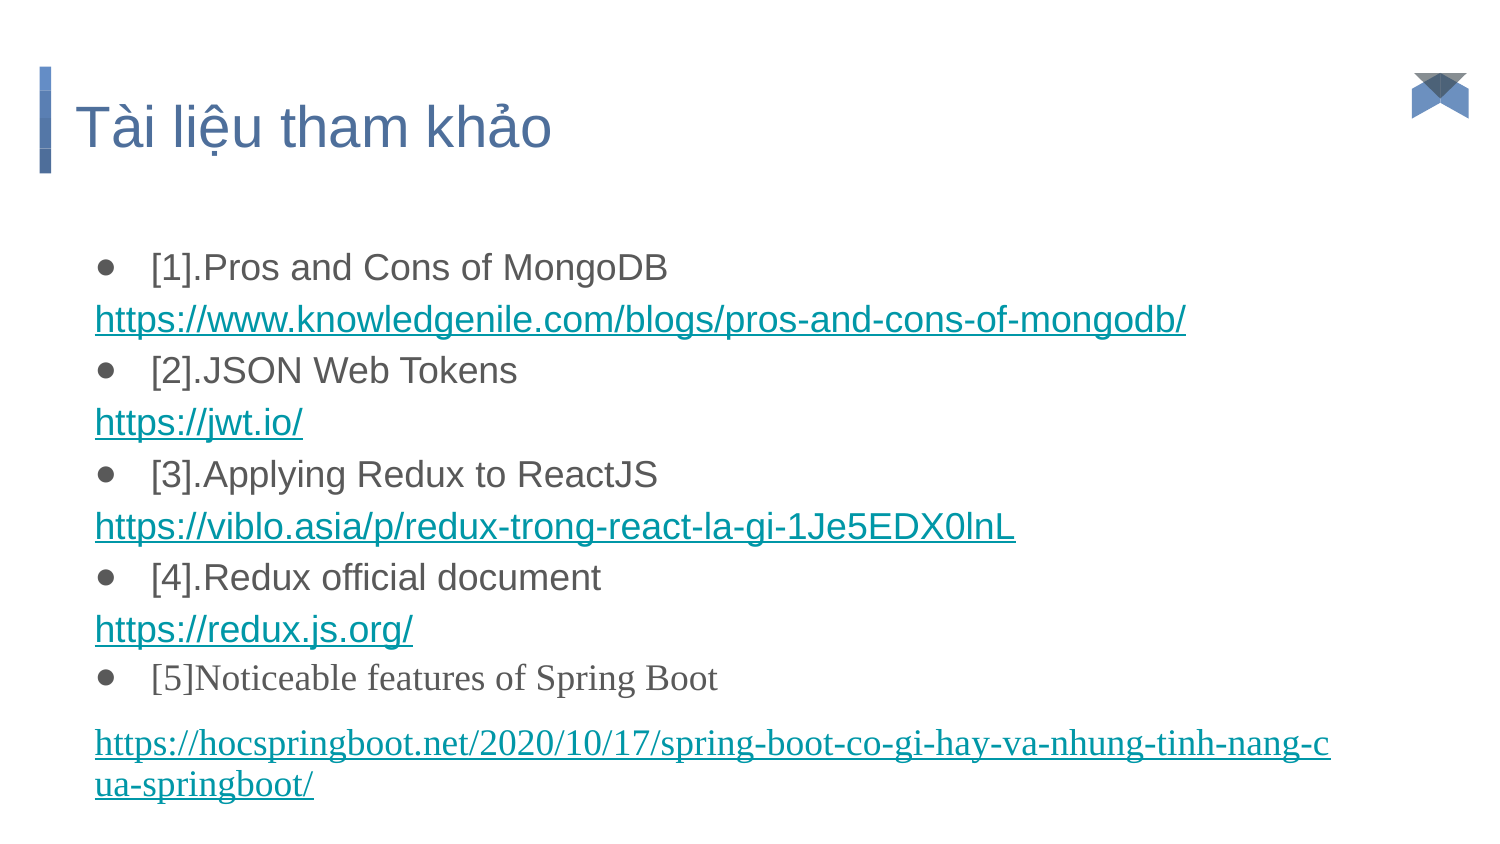

# Tài liệu tham khảo
[1].Pros and Cons of MongoDB
https://www.knowledgenile.com/blogs/pros-and-cons-of-mongodb/
[2].JSON Web Tokens
https://jwt.io/
[3].Applying Redux to ReactJS
https://viblo.asia/p/redux-trong-react-la-gi-1Je5EDX0lnL
[4].Redux official document
https://redux.js.org/
[5]Noticeable features of Spring Boot
https://hocspringboot.net/2020/10/17/spring-boot-co-gi-hay-va-nhung-tinh-nang-cua-springboot/